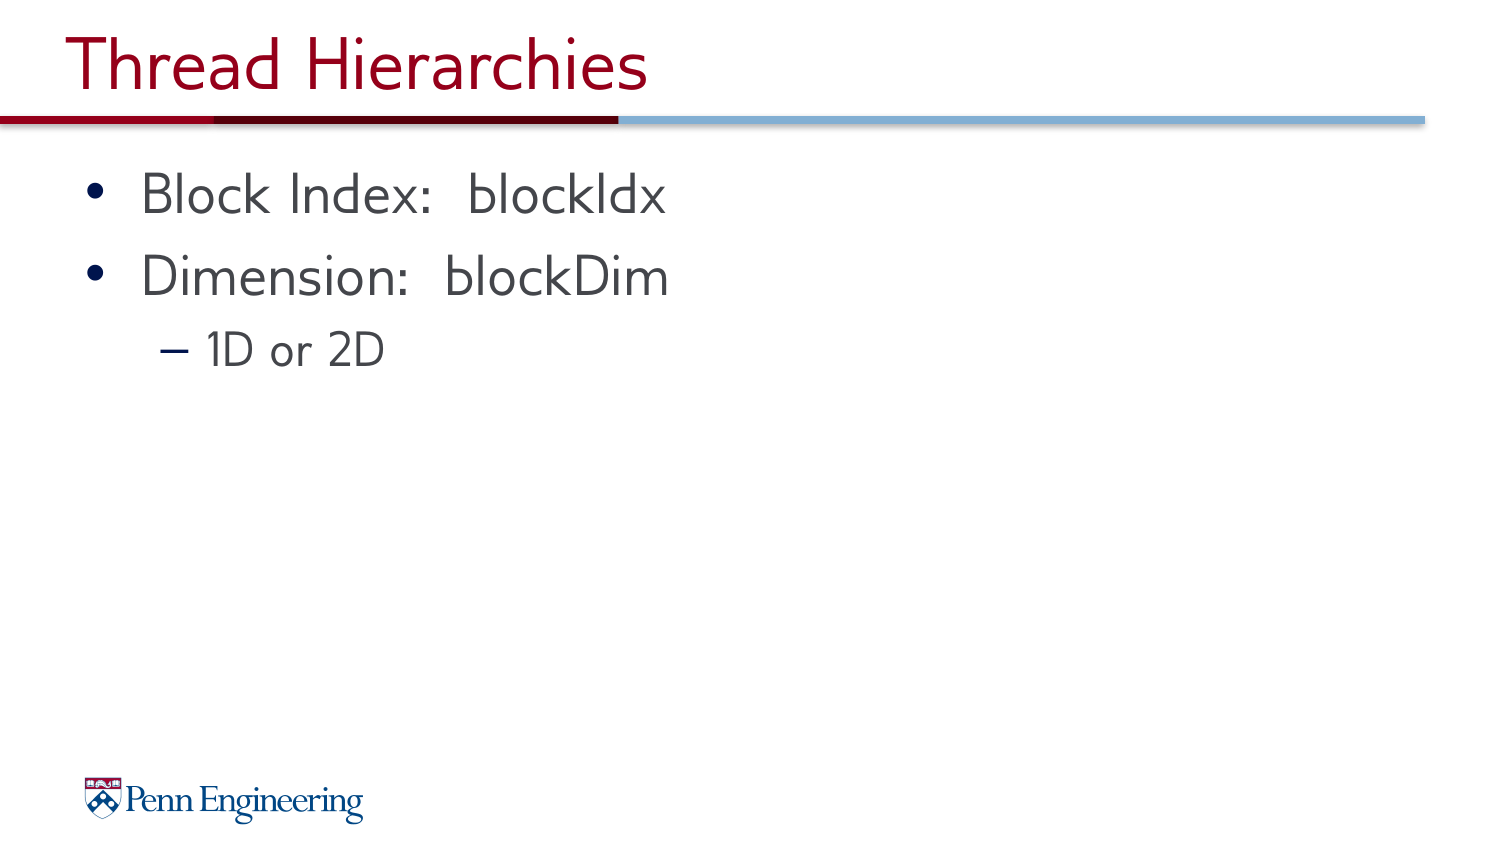

# Thread Hierarchies
Block Index:  blockIdx
Dimension:  blockDim
1D or 2D